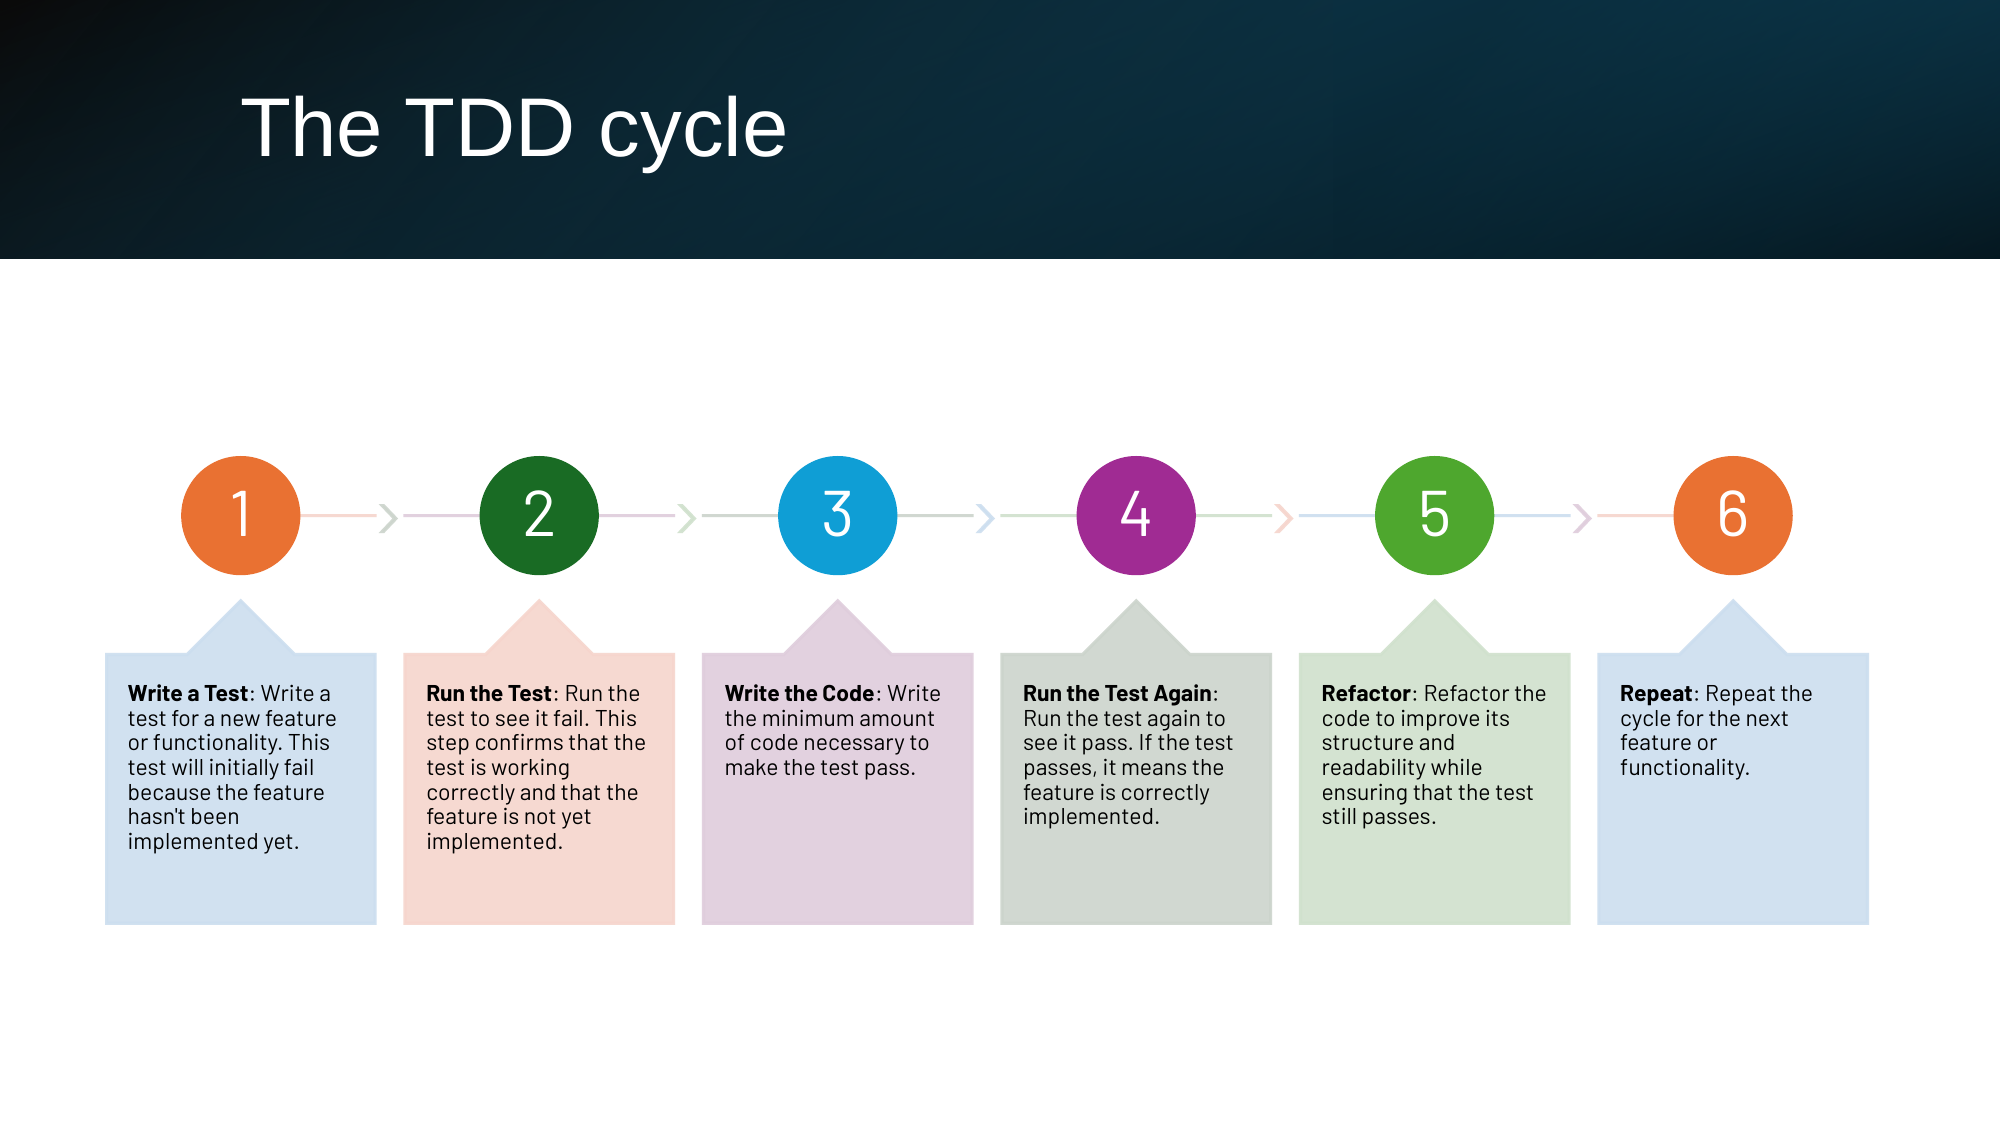

# The TDD cycle
1
Write a Test: Write a test for a new feature or functionality. This test will initially fail because the feature hasn't been implemented yet.
2
Run the Test: Run the test to see it fail. This step confirms that the test is working correctly and that the feature is not yet implemented.
3
Write the Code: Write the minimum amount of code necessary to make the test pass.
4
Run the Test Again: Run the test again to see it pass. If the test passes, it means the feature is correctly implemented.
5
Refactor: Refactor the code to improve its structure and readability while ensuring that the test still passes.
6
Repeat: Repeat the cycle for the next feature or functionality.